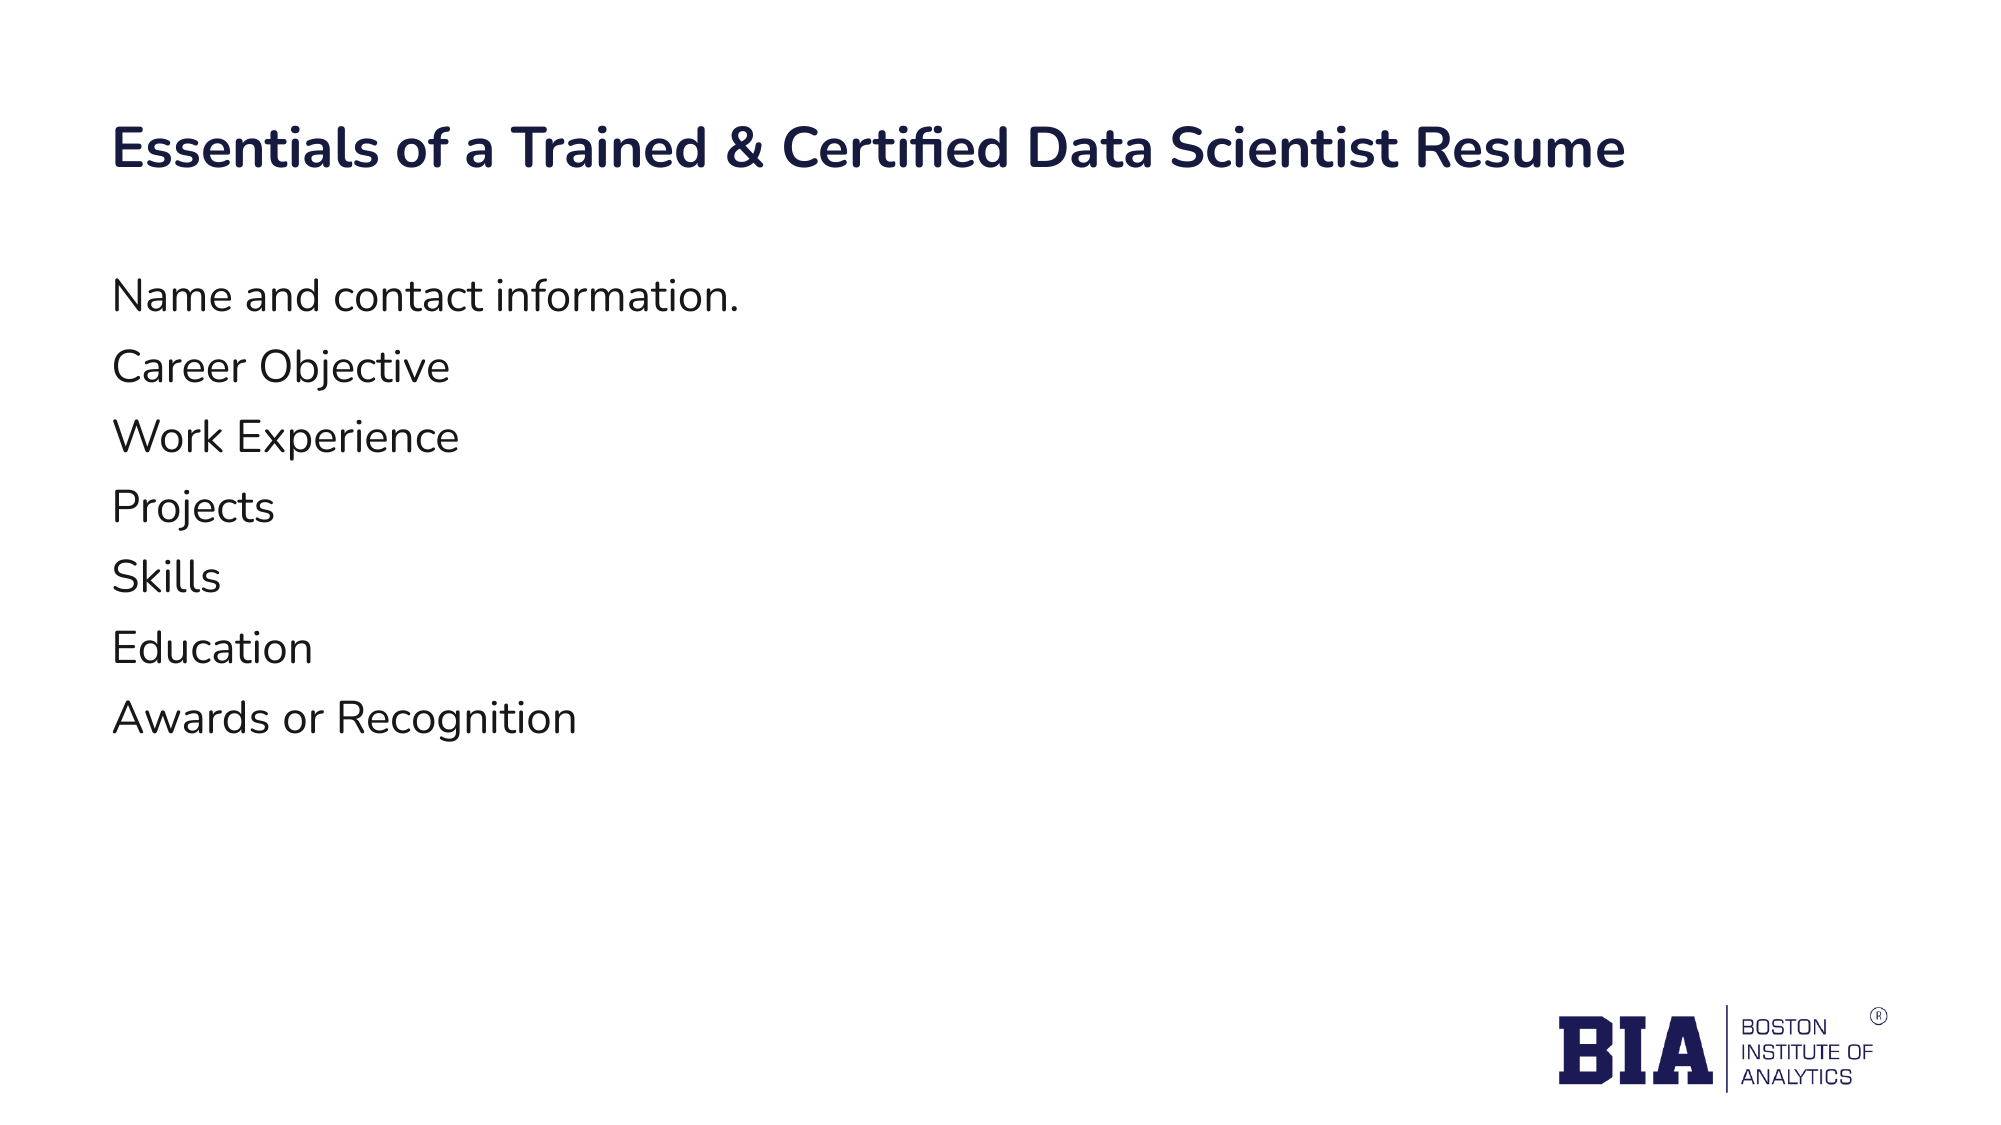

# Essentials of a Trained & Certified Data Scientist Resume
Name and contact information.
Career Objective
Work Experience
Projects
Skills
Education
Awards or Recognition